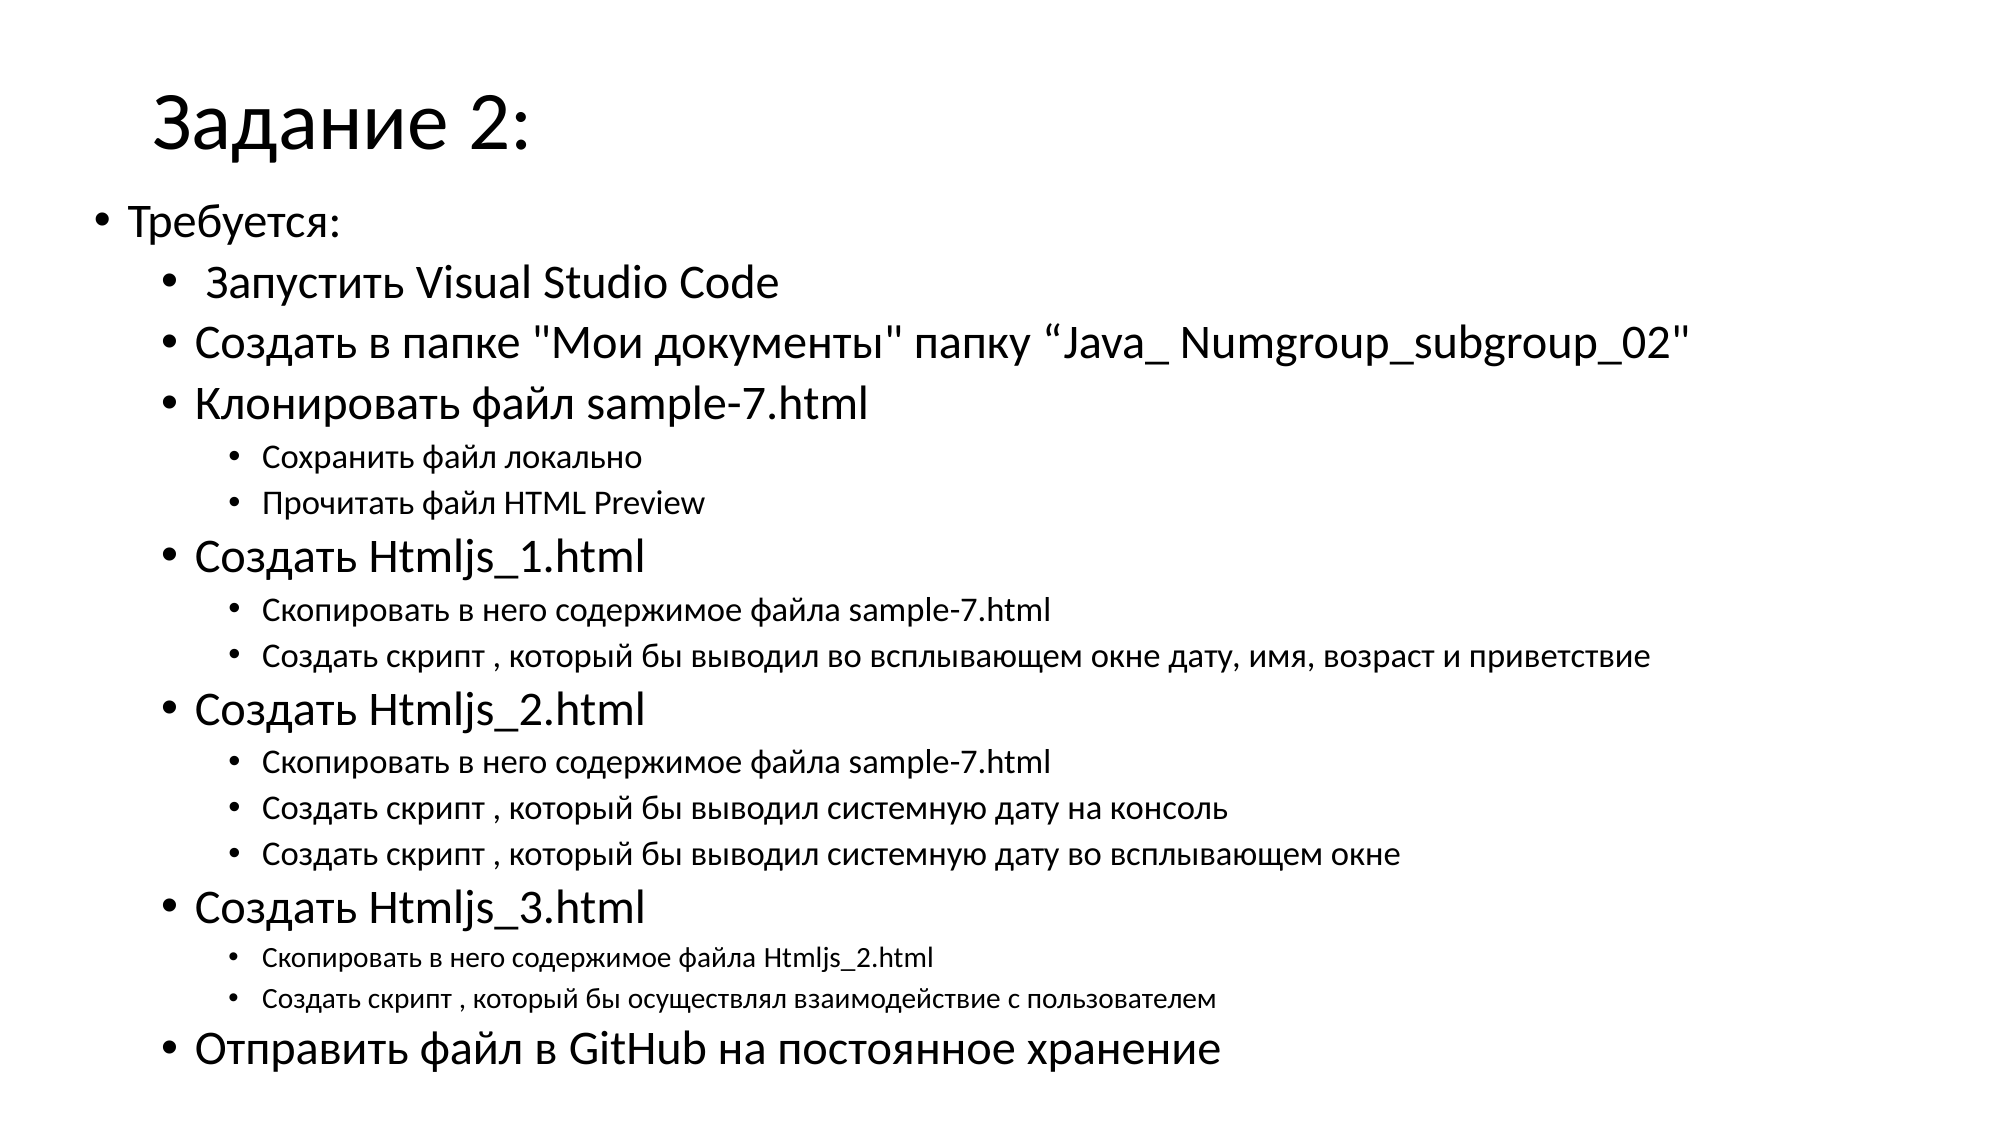

# Задание 2:
Требуется:
 Запустить Visual Studio Code
Создать в папке "Мои документы" папку “Java_ Numgroup_subgroup_02"
Клонировать файл sample-7.html
Сохранить файл локально
Прочитать файл HTML Preview
Создать Htmljs_1.html
Скопировать в него содержимое файла sample-7.html
Создать скрипт , который бы выводил во всплывающем окне дату, имя, возраст и приветствие
Создать Htmljs_2.html
Скопировать в него содержимое файла sample-7.html
Создать скрипт , который бы выводил системную дату на консоль
Создать скрипт , который бы выводил системную дату во всплывающем окне
Создать Htmljs_3.html
Скопировать в него содержимое файла Htmljs_2.html
Создать скрипт , который бы осуществлял взаимодействие с пользователем
Отправить файл в GitHub на постоянное хранение